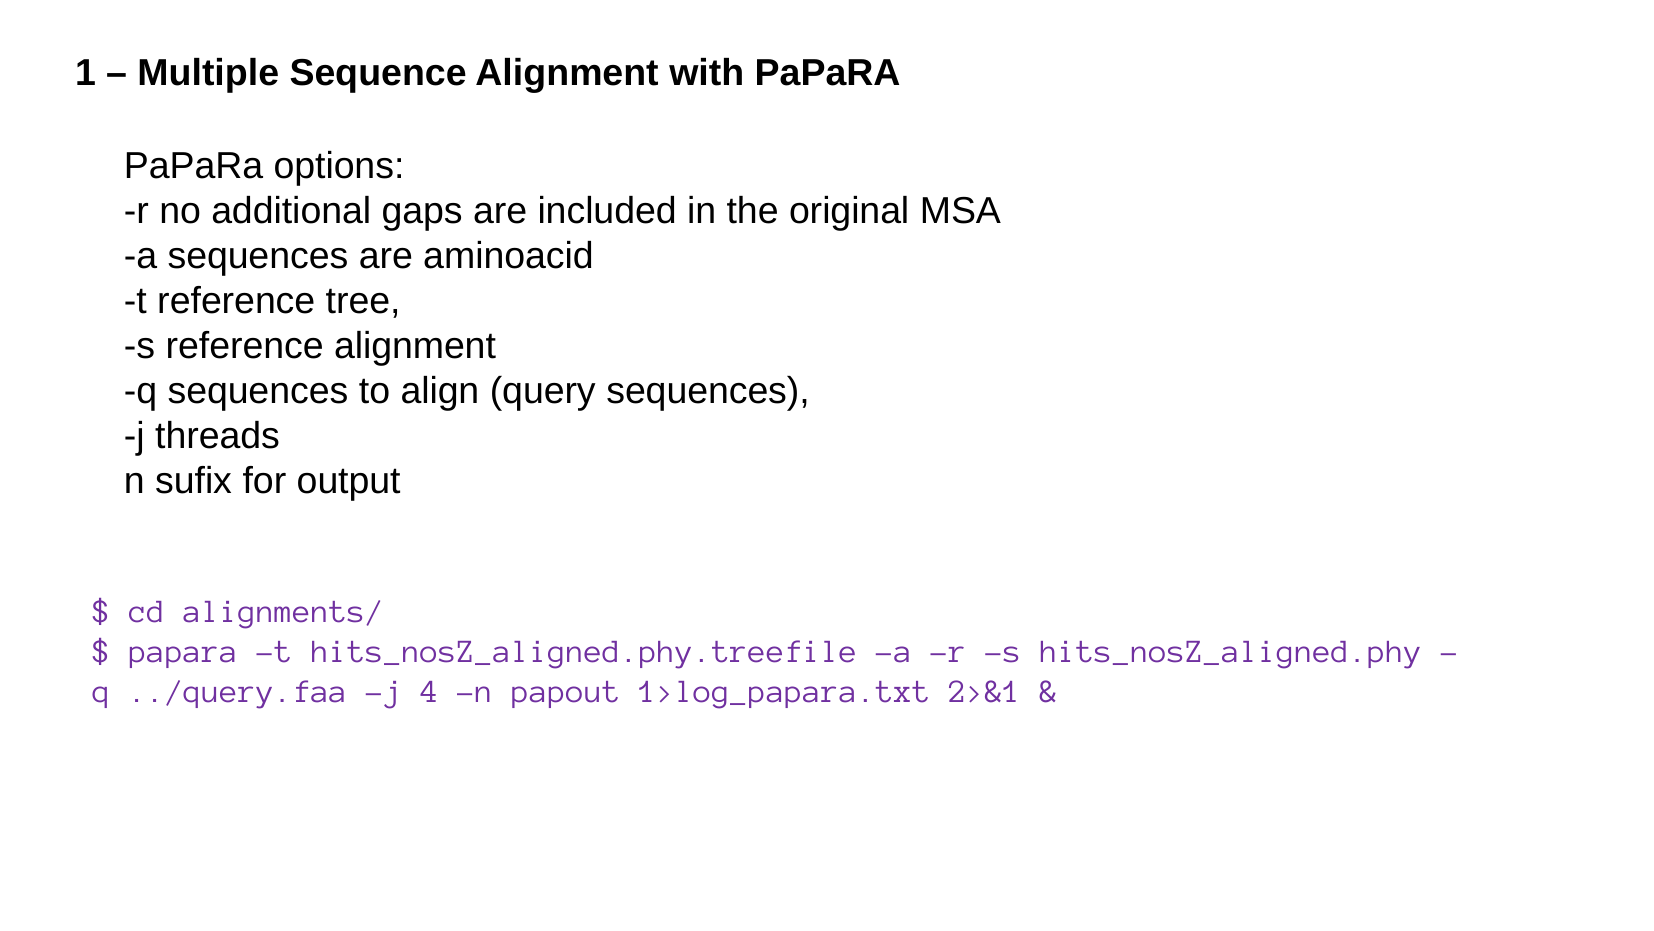

1 – Multiple Sequence Alignment with PaPaRA
PaPaRa options:
-r no additional gaps are included in the original MSA
-a sequences are aminoacid
-t reference tree,
-s reference alignment
-q sequences to align (query sequences),
-j threads
n sufix for output
$ cd alignments/
$ papara -t hits_nosZ_aligned.phy.treefile -a -r -s hits_nosZ_aligned.phy -q ../query.faa -j 4 -n papout 1>log_papara.txt 2>&1 &